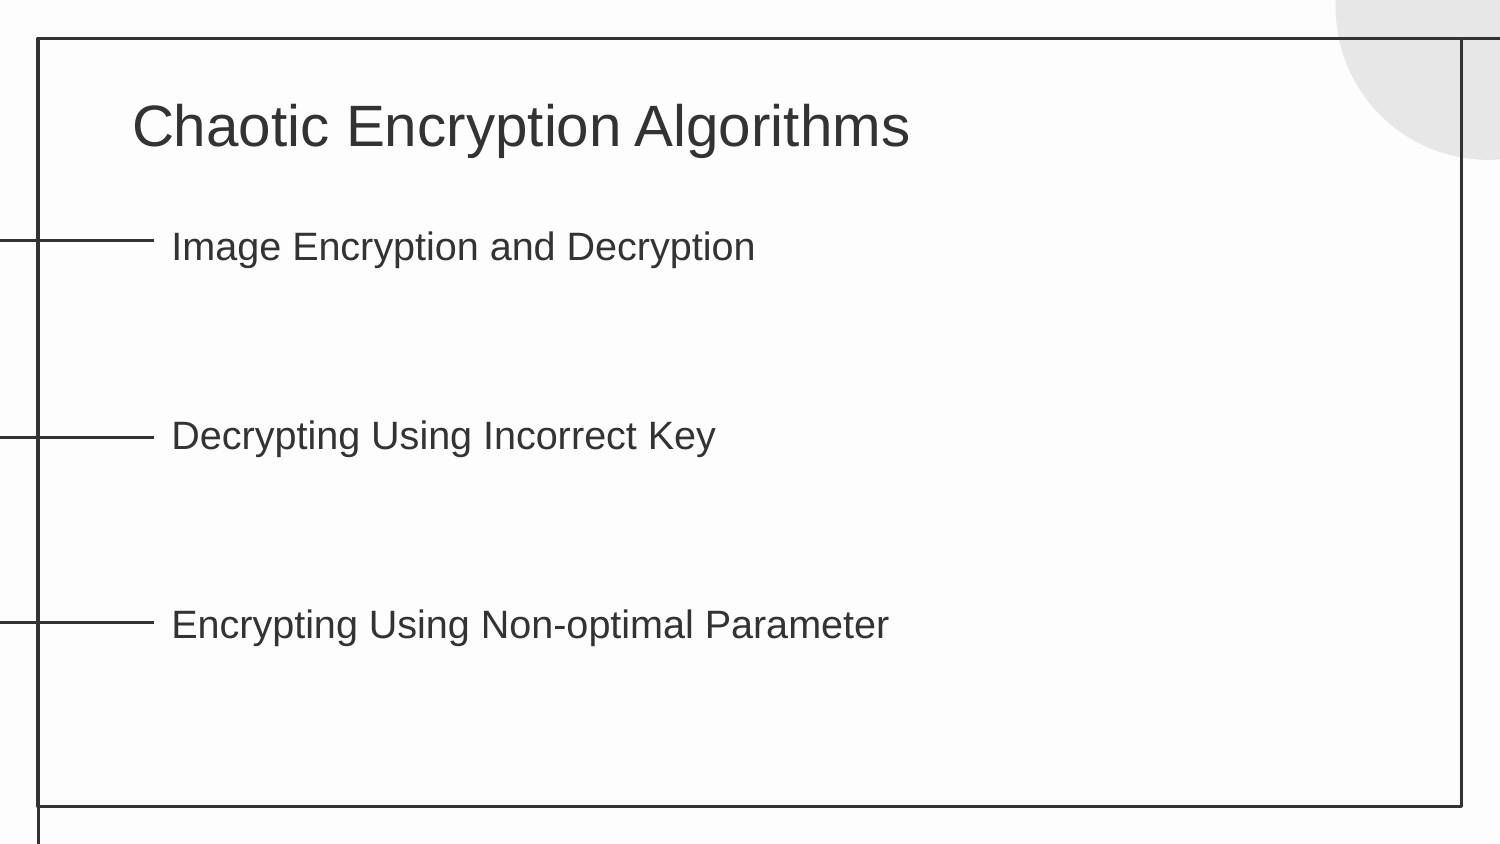

# Chaotic Encryption Algorithms

Image Encryption and Decryption
Decrypting Using Incorrect Key
Encrypting Using Non-optimal Parameter